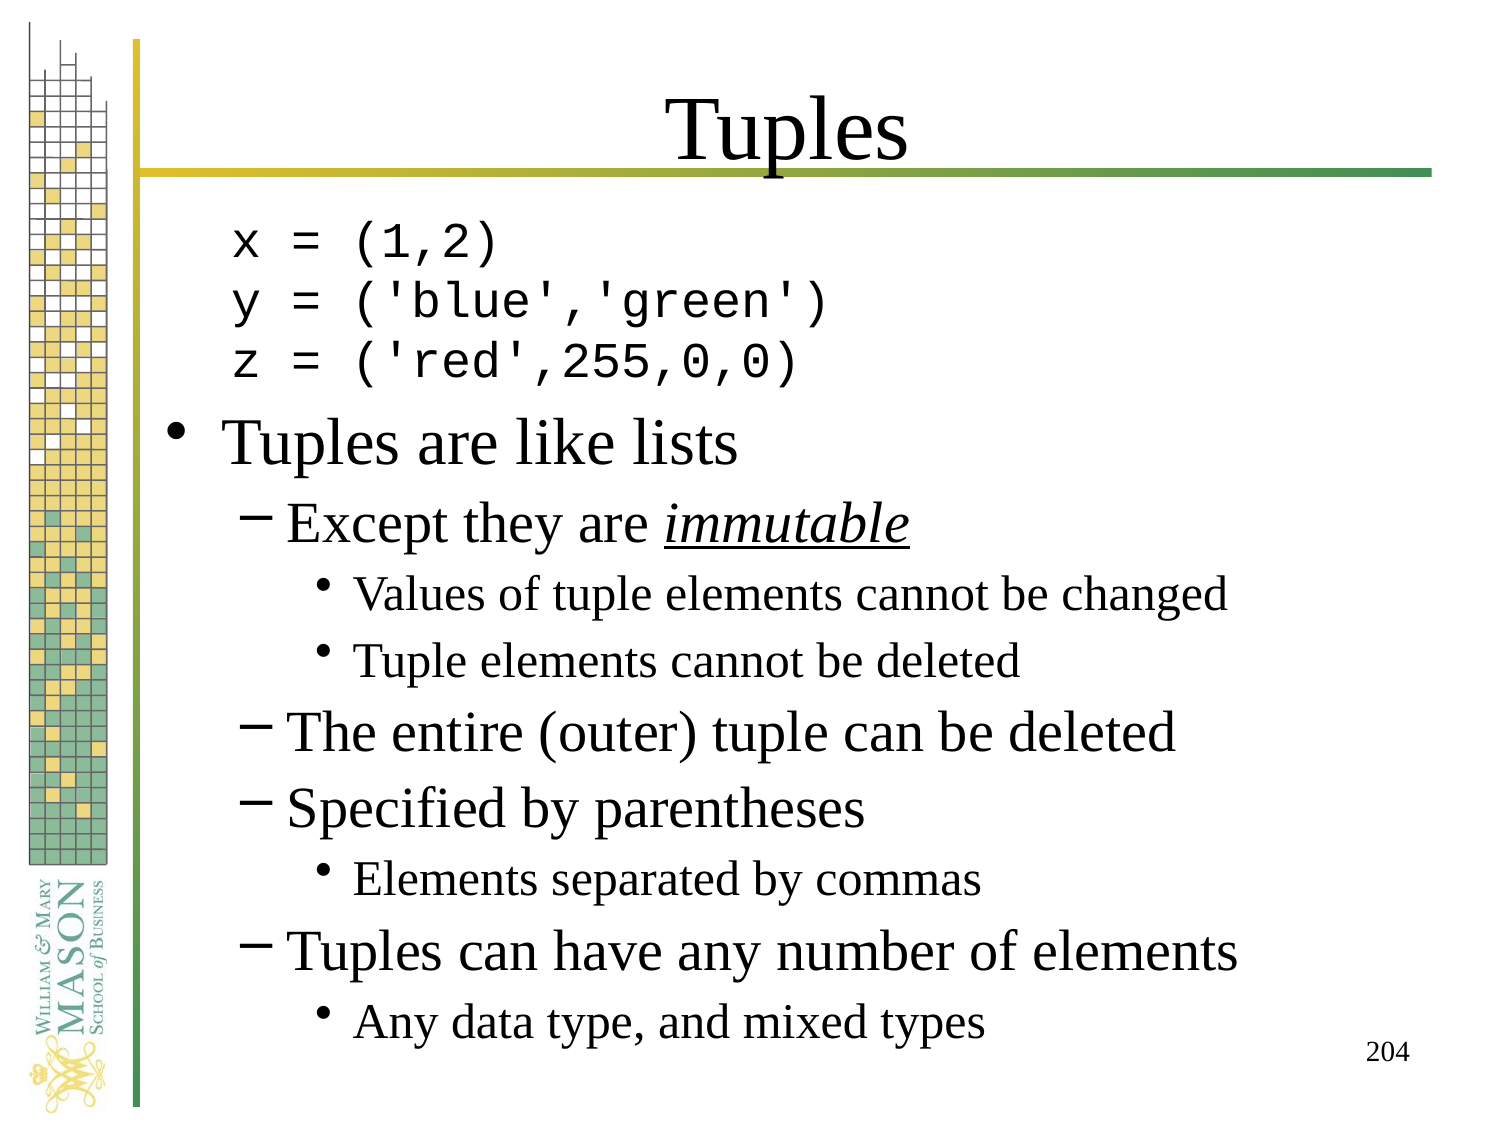

# Tuples
x = (1,2)
y = ('blue','green')
z = ('red',255,0,0)
Tuples are like lists
Except they are immutable
Values of tuple elements cannot be changed
Tuple elements cannot be deleted
The entire (outer) tuple can be deleted
Specified by parentheses
Elements separated by commas
Tuples can have any number of elements
Any data type, and mixed types
204